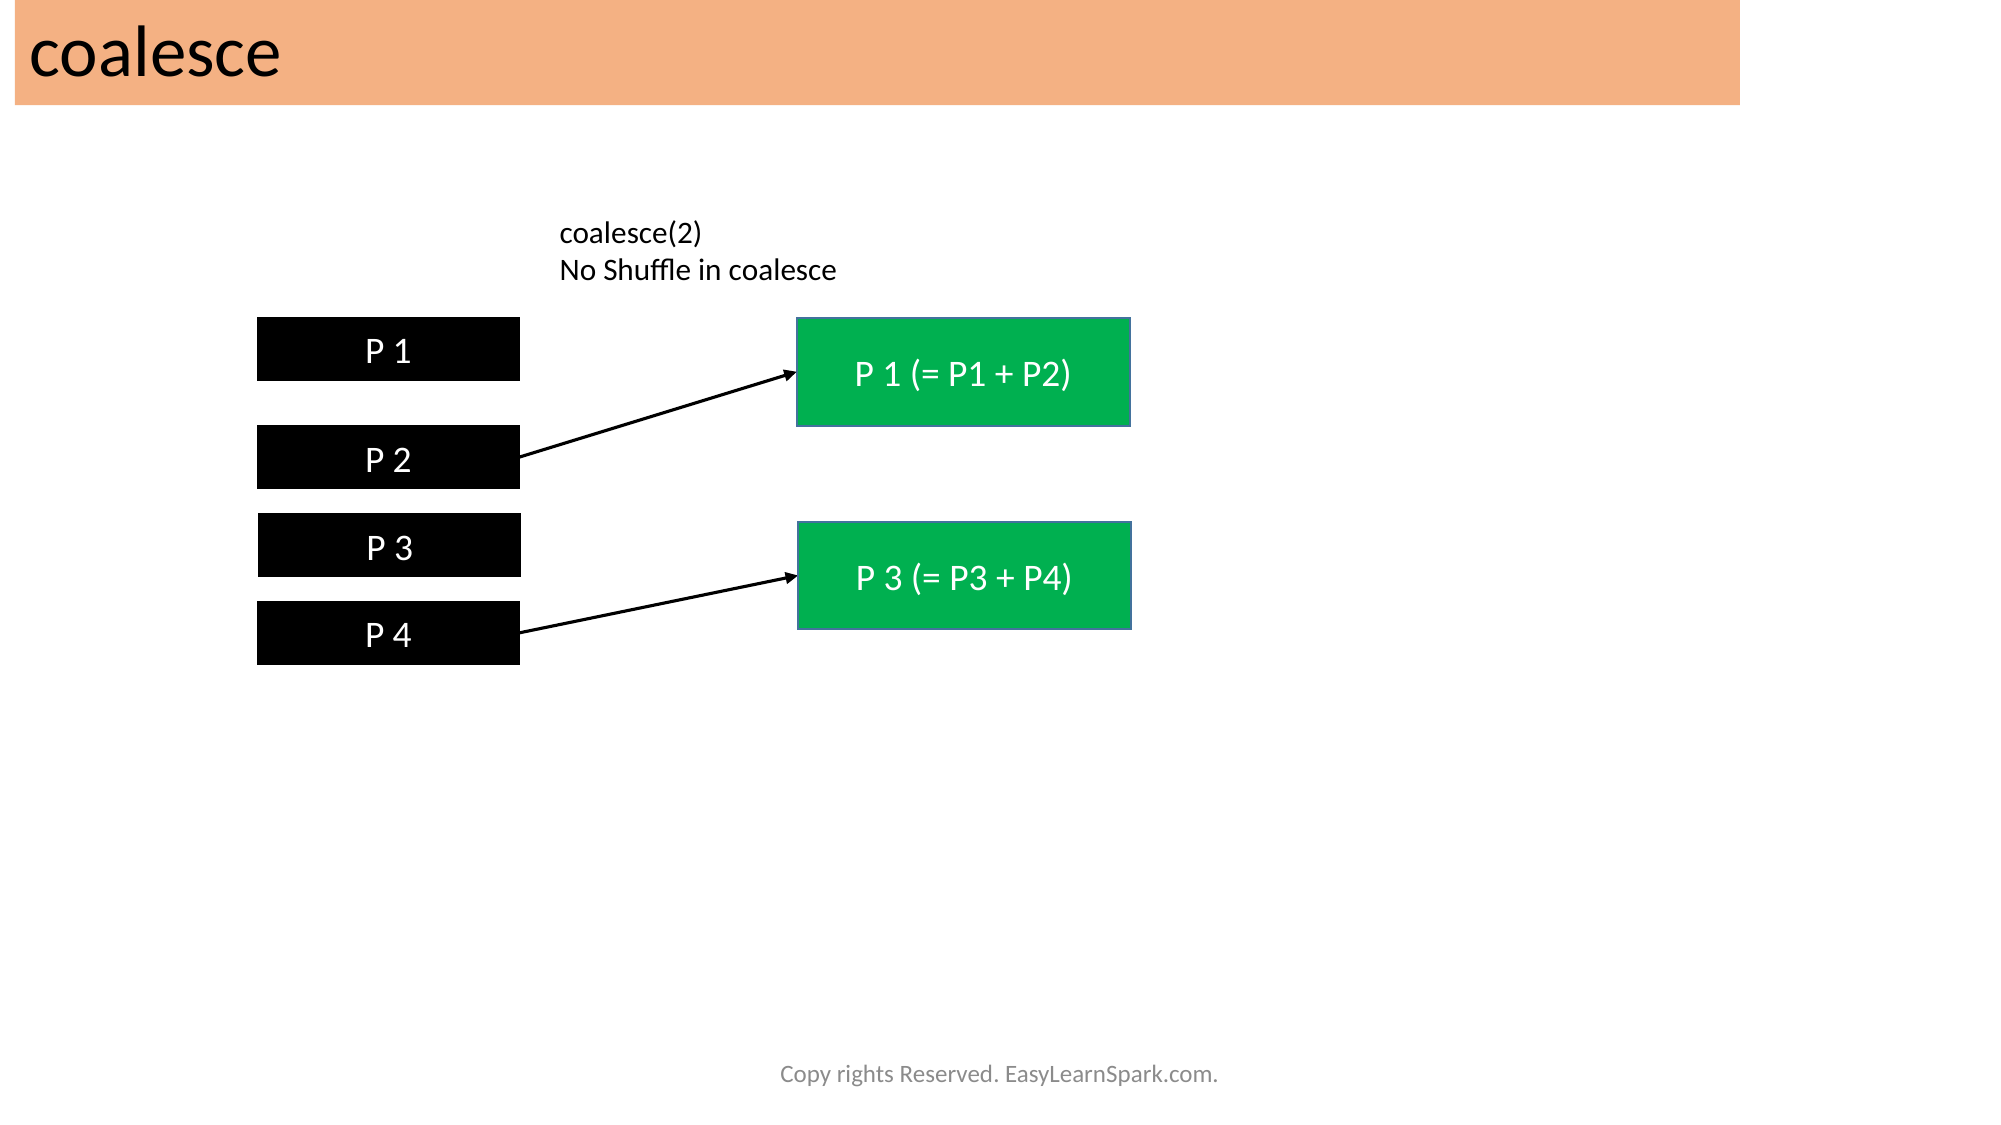

coalesce

coalesce(2)
No Shuffle in coalesce
P 1
P 1 (= P1 + P2)
P 2
P 3
P 3 (= P3 + P4)
P 4
Copy rights Reserved. EasyLearnSpark.com.